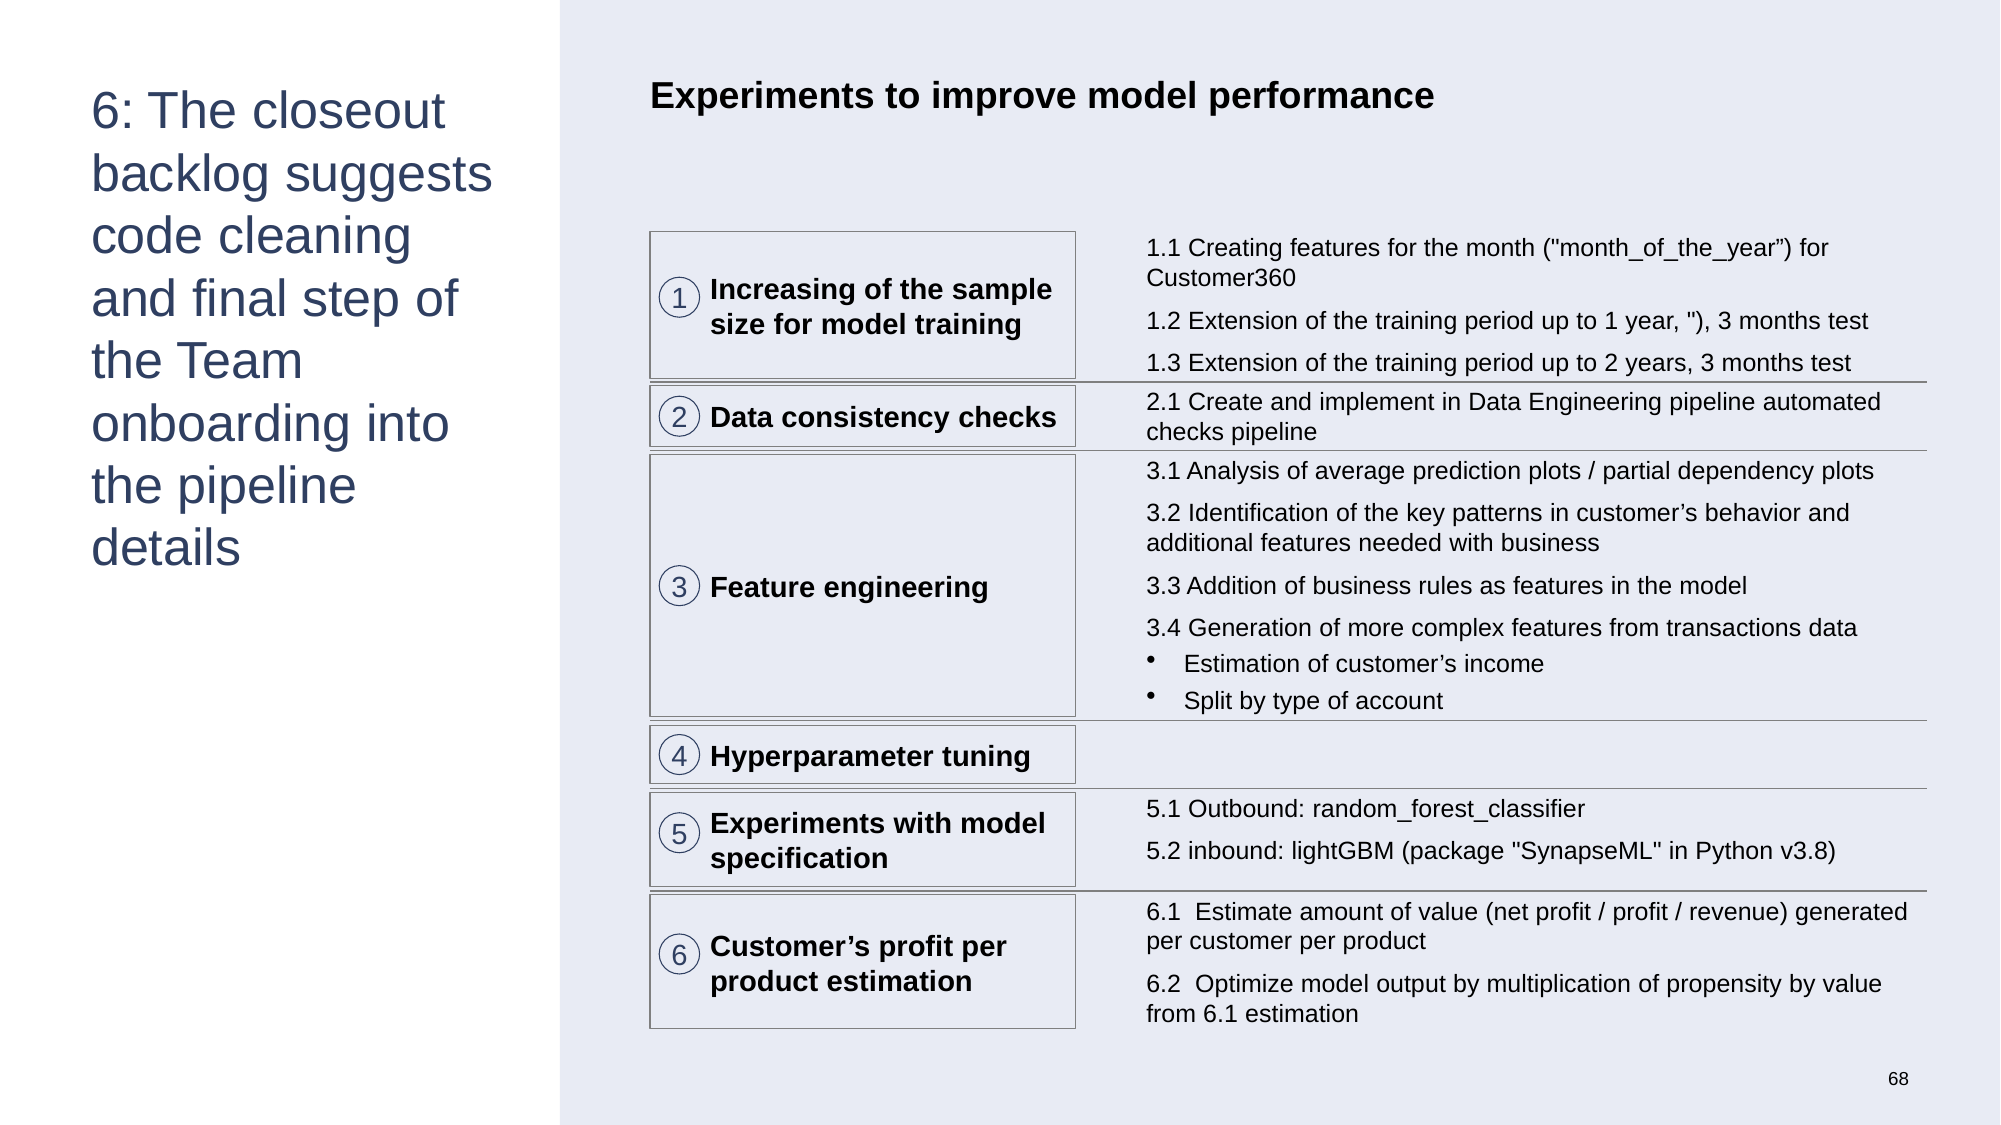

# 6: The closeout backlog suggests code cleaning and final step of the Team onboarding into the pipeline details
Experiments to improve model performance
Increasing of the sample size for model training
1.1 Creating features for the month ("month_of_the_year”) for Customer360
1.2 Extension of the training period up to 1 year, "), 3 months test
1.3 Extension of the training period up to 2 years, 3 months test
1
Data consistency checks
2.1 Create and implement in Data Engineering pipeline automated checks pipeline
2
Feature engineering
3.1 Analysis of average prediction plots / partial dependency plots
3.2 Identification of the key patterns in customer’s behavior and additional features needed with business
3.3 Addition of business rules as features in the model
3.4 Generation of more complex features from transactions data
Estimation of customer’s income
Split by type of account
3
Hyperparameter tuning
4
Experiments with model specification
5.1 Outbound: random_forest_classifier
5.2 inbound: lightGBM (package "SynapseML" in Python v3.8)
5
Customer’s profit per product estimation
6.1  Estimate amount of value (net profit / profit / revenue) generated per customer per product
6.2  Optimize model output by multiplication of propensity by value from 6.1 estimation
6